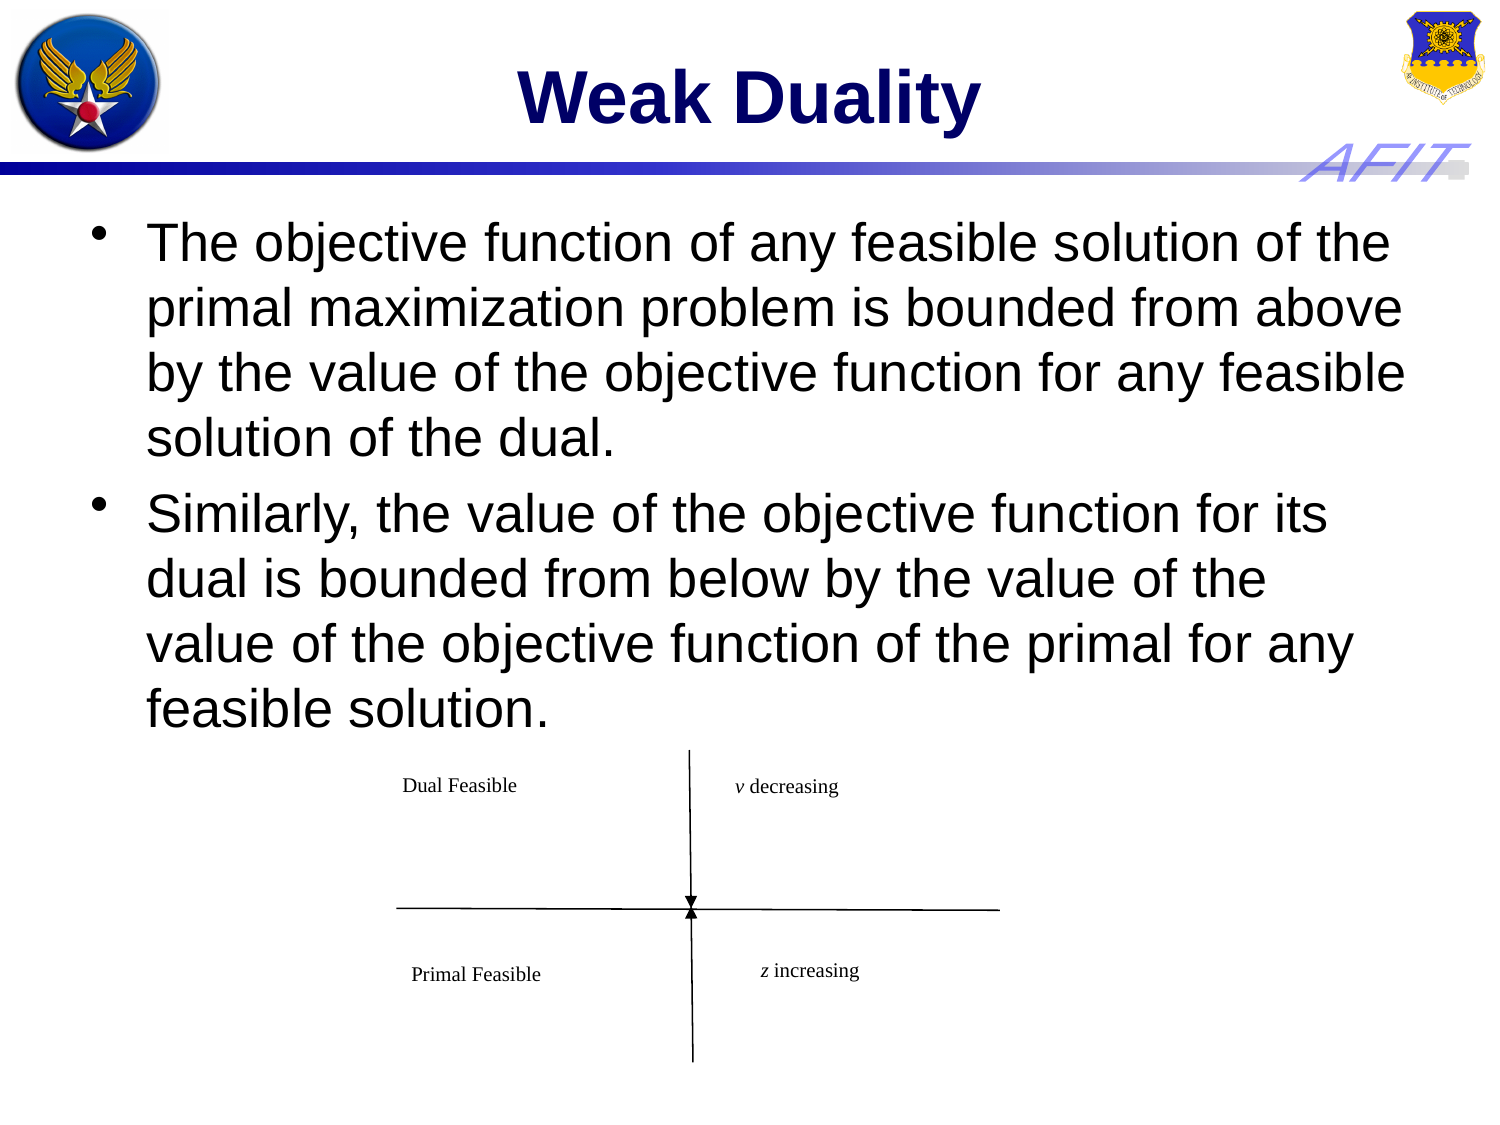

# Weak Duality
The objective function of any feasible solution of the primal maximization problem is bounded from above by the value of the objective function for any feasible solution of the dual.
Similarly, the value of the objective function for its dual is bounded from below by the value of the value of the objective function of the primal for any feasible solution.

Dual Feasible
v decreasing
z increasing
Primal Feasible